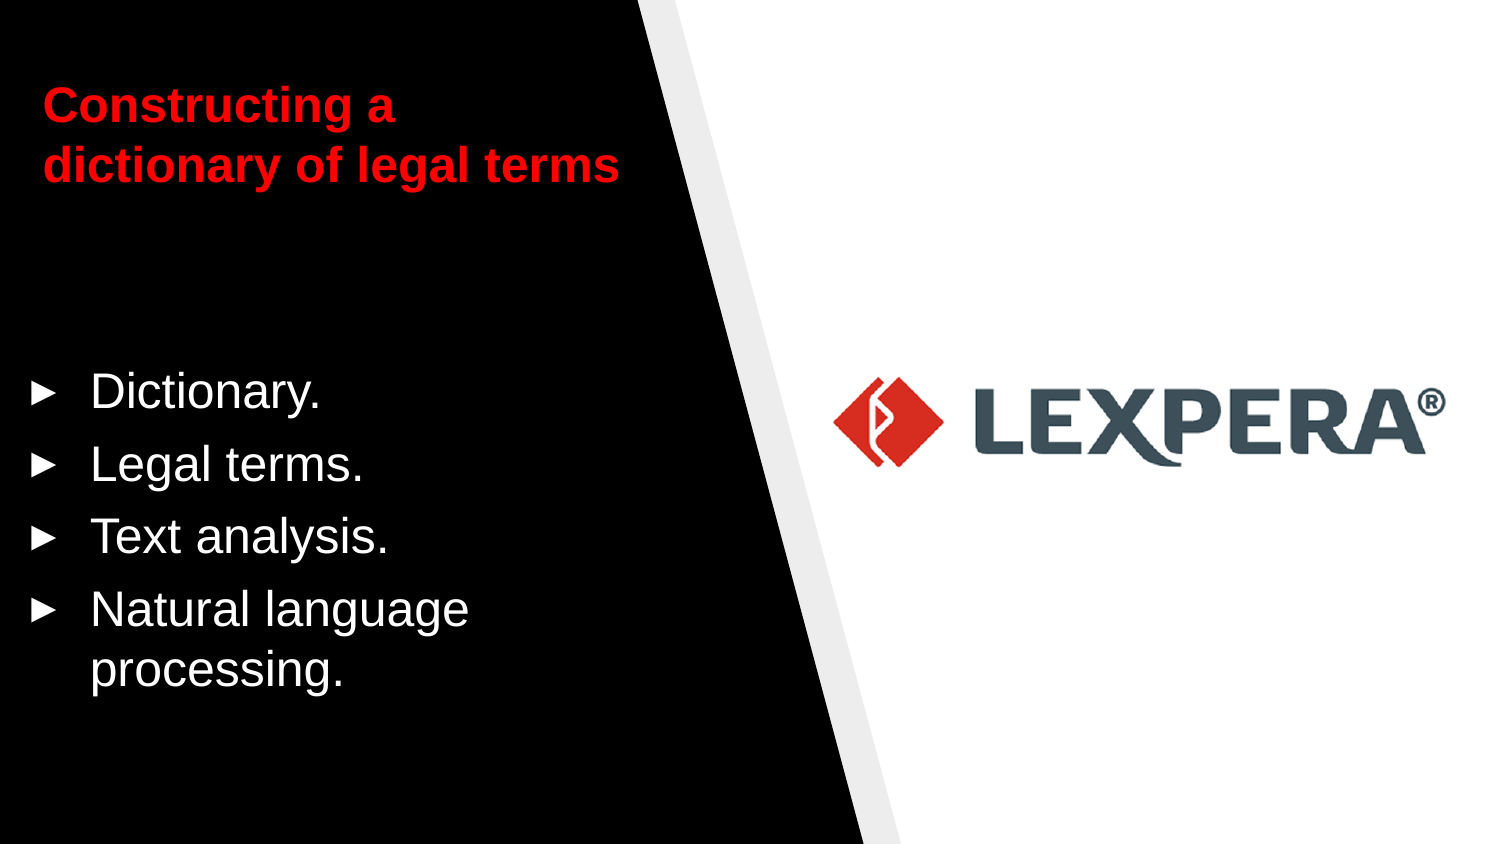

# Constructing a dictionary of legal terms
Dictionary.
Legal terms.
Text analysis.
Natural language processing.